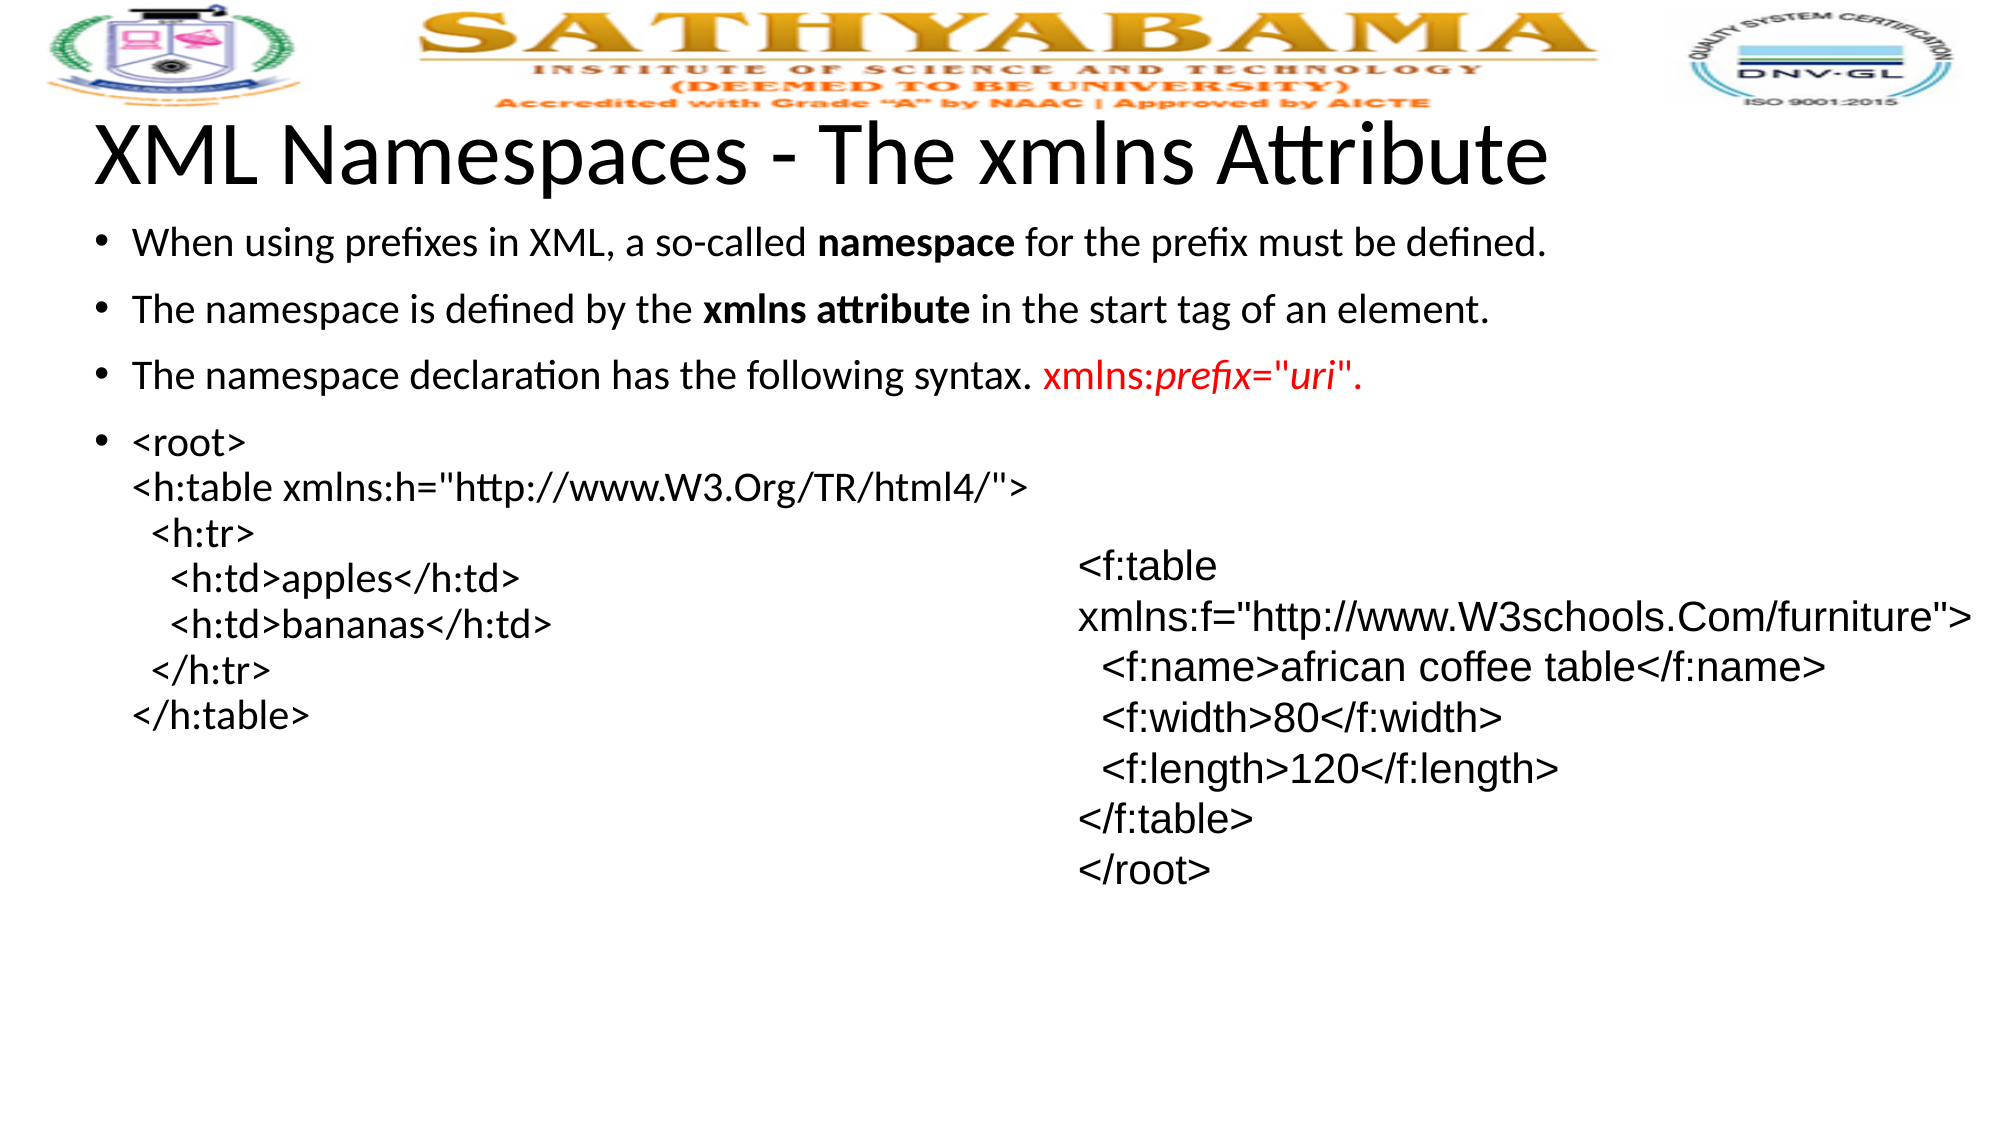

# XML Namespaces - The xmlns Attribute
When using prefixes in XML, a so-called namespace for the prefix must be defined.
The namespace is defined by the xmlns attribute in the start tag of an element.
The namespace declaration has the following syntax. xmlns:prefix="uri".
<root>
<h:table xmlns:h="http://www.W3.Org/TR/html4/">
  <h:tr>
    <h:td>apples</h:td>
    <h:td>bananas</h:td>
  </h:tr>
</h:table>
<f:table xmlns:f="http://www.W3schools.Com/furniture">
  <f:name>african coffee table</f:name>
  <f:width>80</f:width>
  <f:length>120</f:length>
</f:table>
</root>